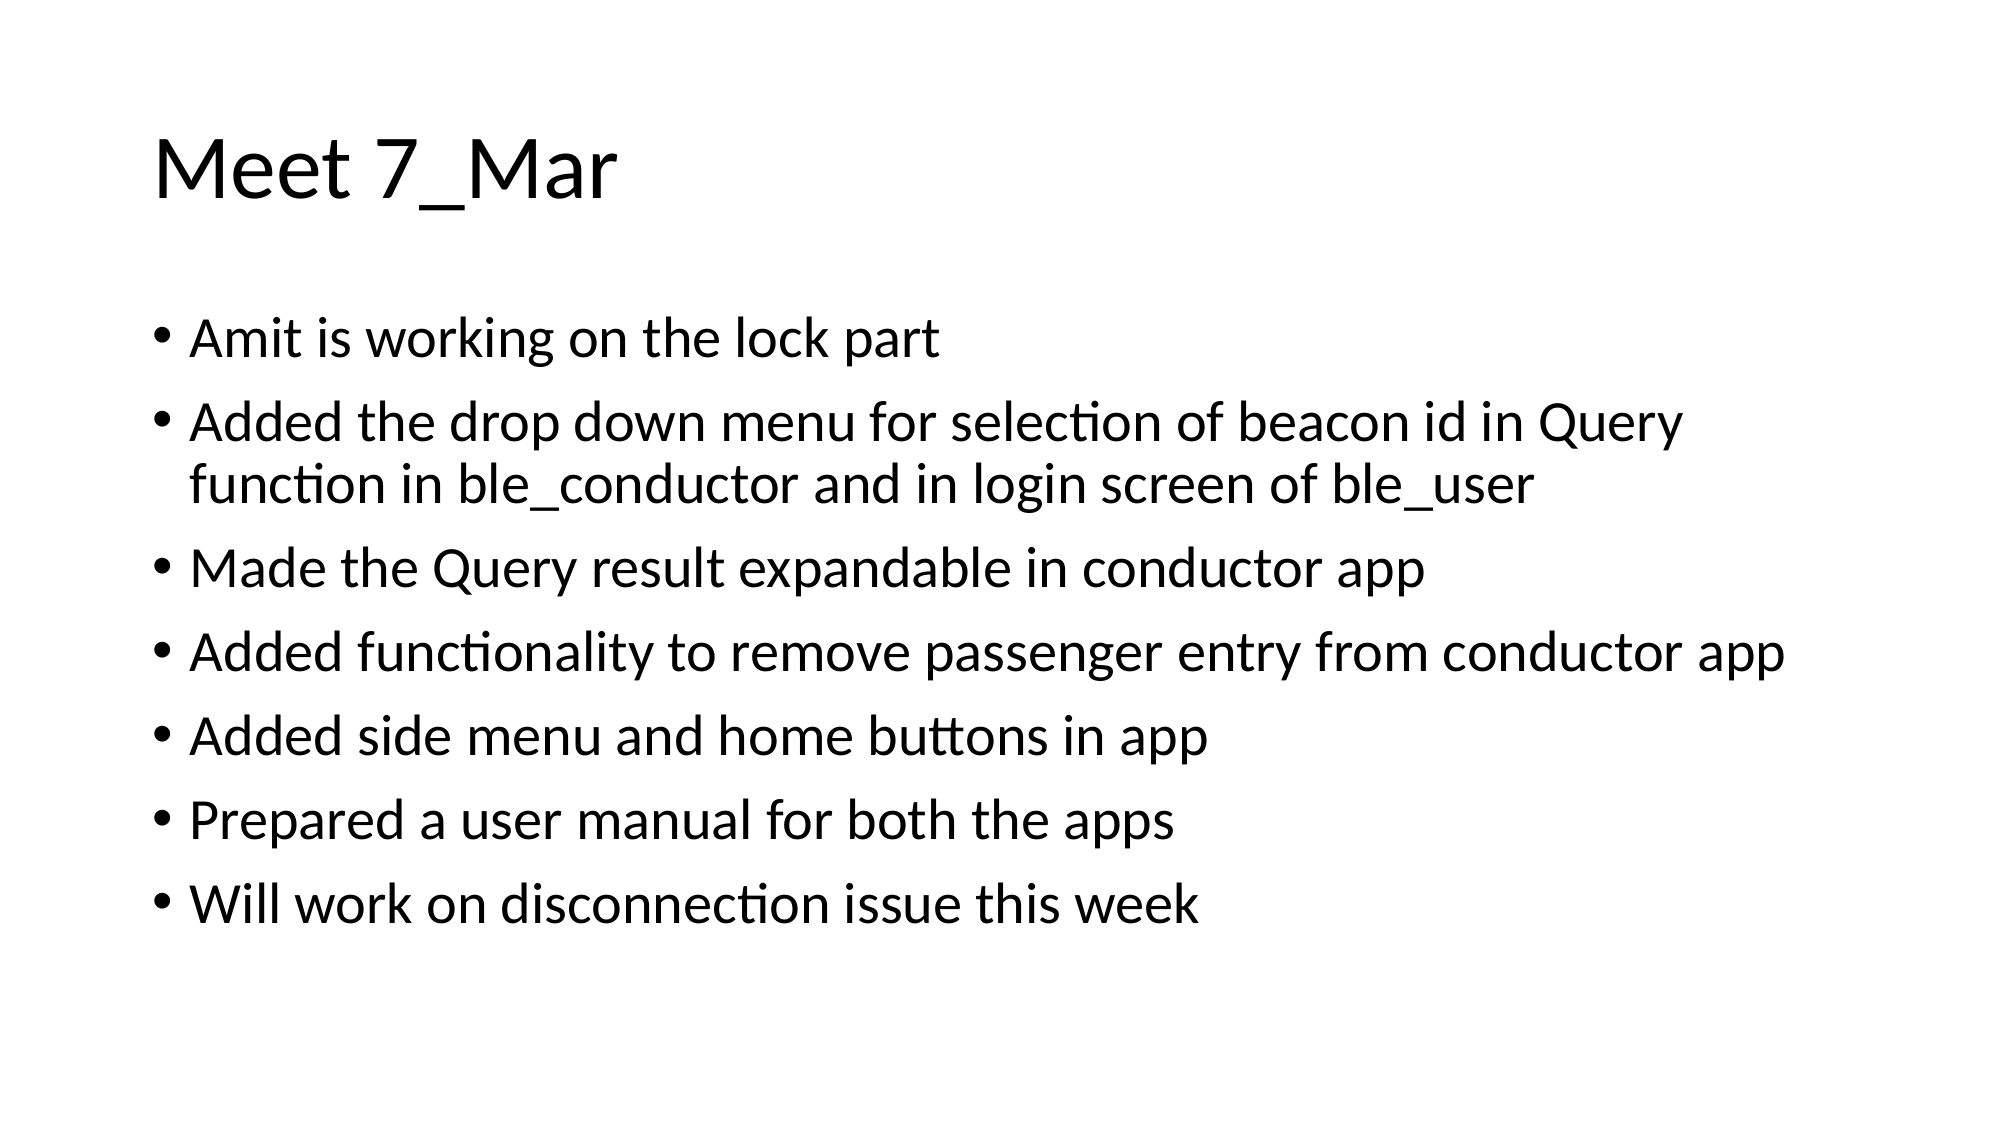

# Meet 7_Mar
Amit is working on the lock part
Added the drop down menu for selection of beacon id in Query function in ble_conductor and in login screen of ble_user
Made the Query result expandable in conductor app
Added functionality to remove passenger entry from conductor app
Added side menu and home buttons in app
Prepared a user manual for both the apps
Will work on disconnection issue this week